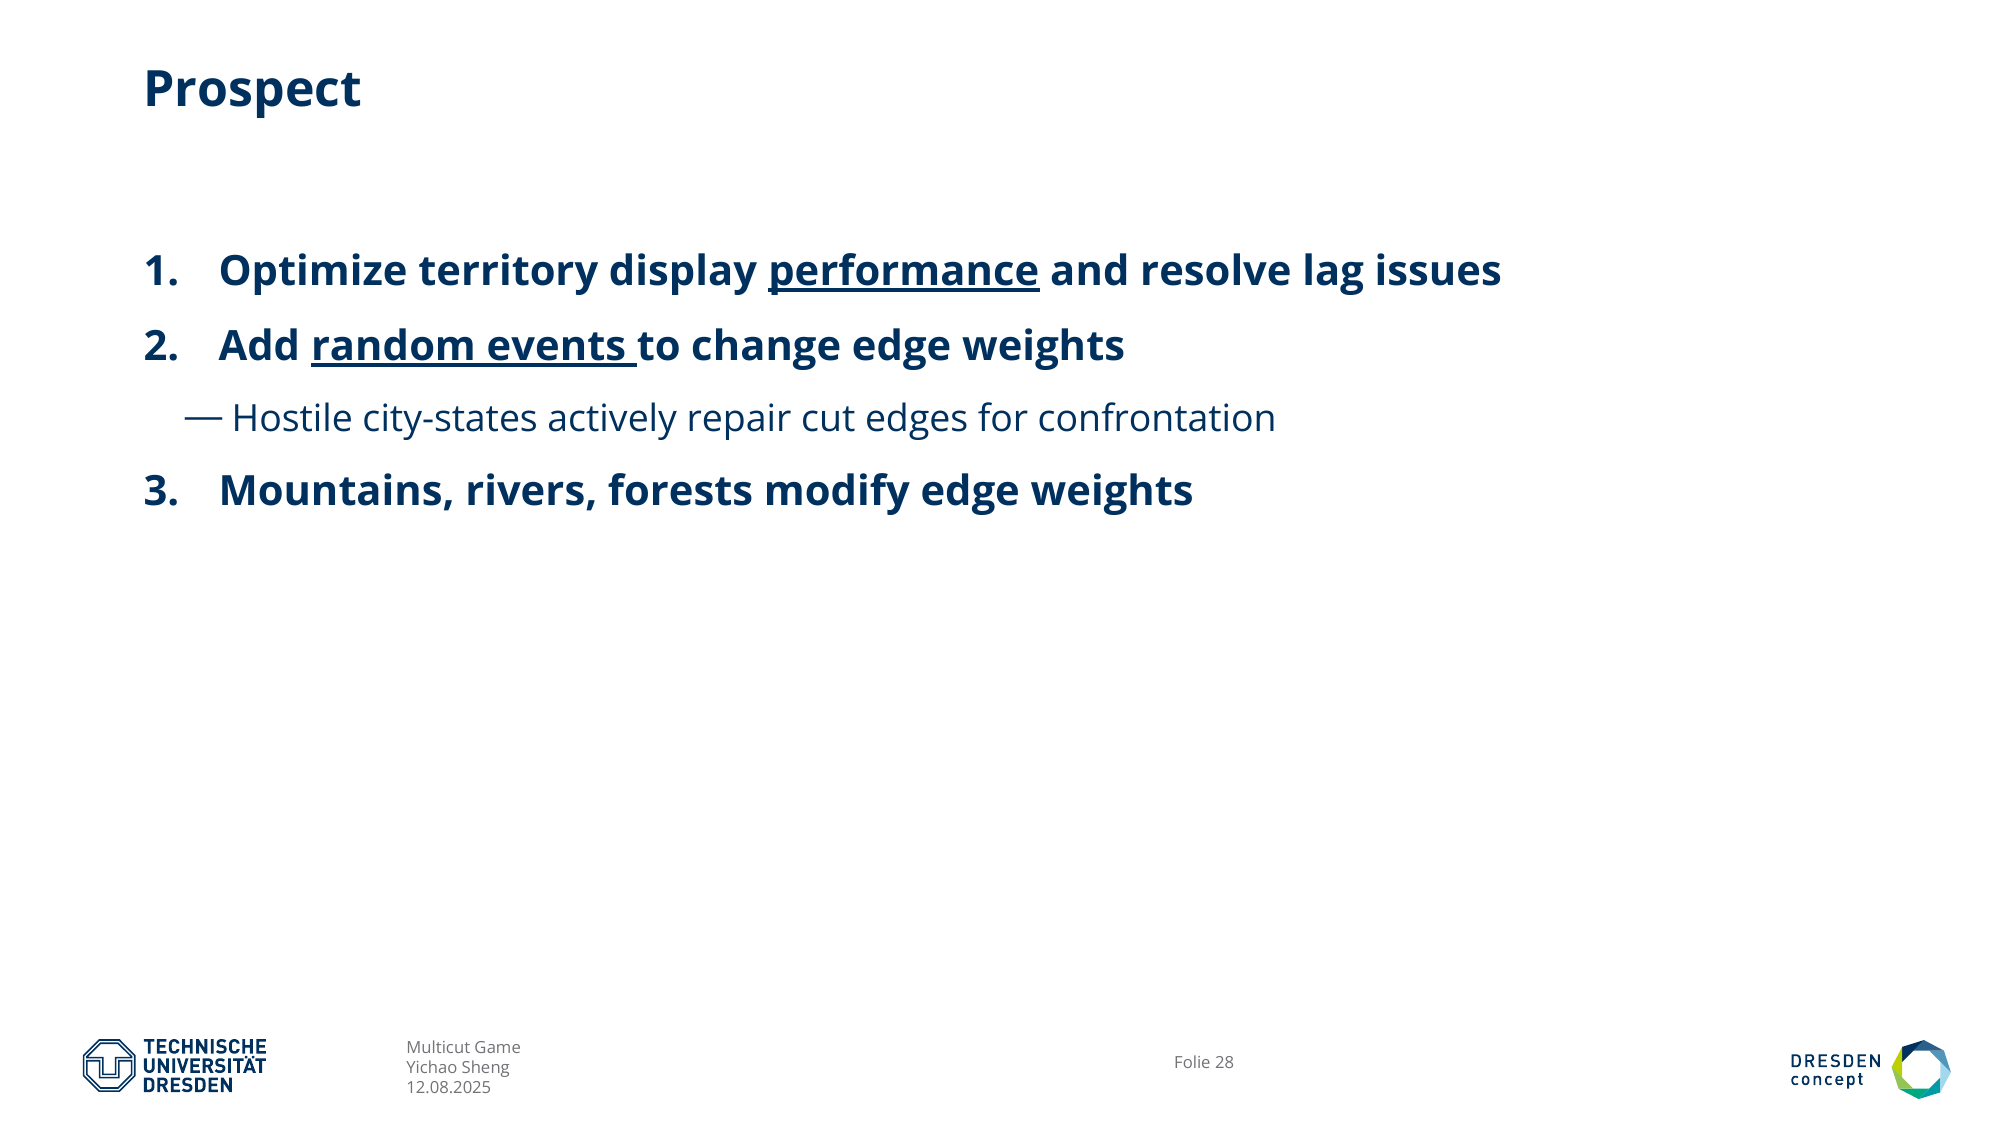

# Prospect
Optimize territory display performance and resolve lag issues
Add random events to change edge weights
Hostile city-states actively repair cut edges for confrontation
Mountains, rivers, forests modify edge weights